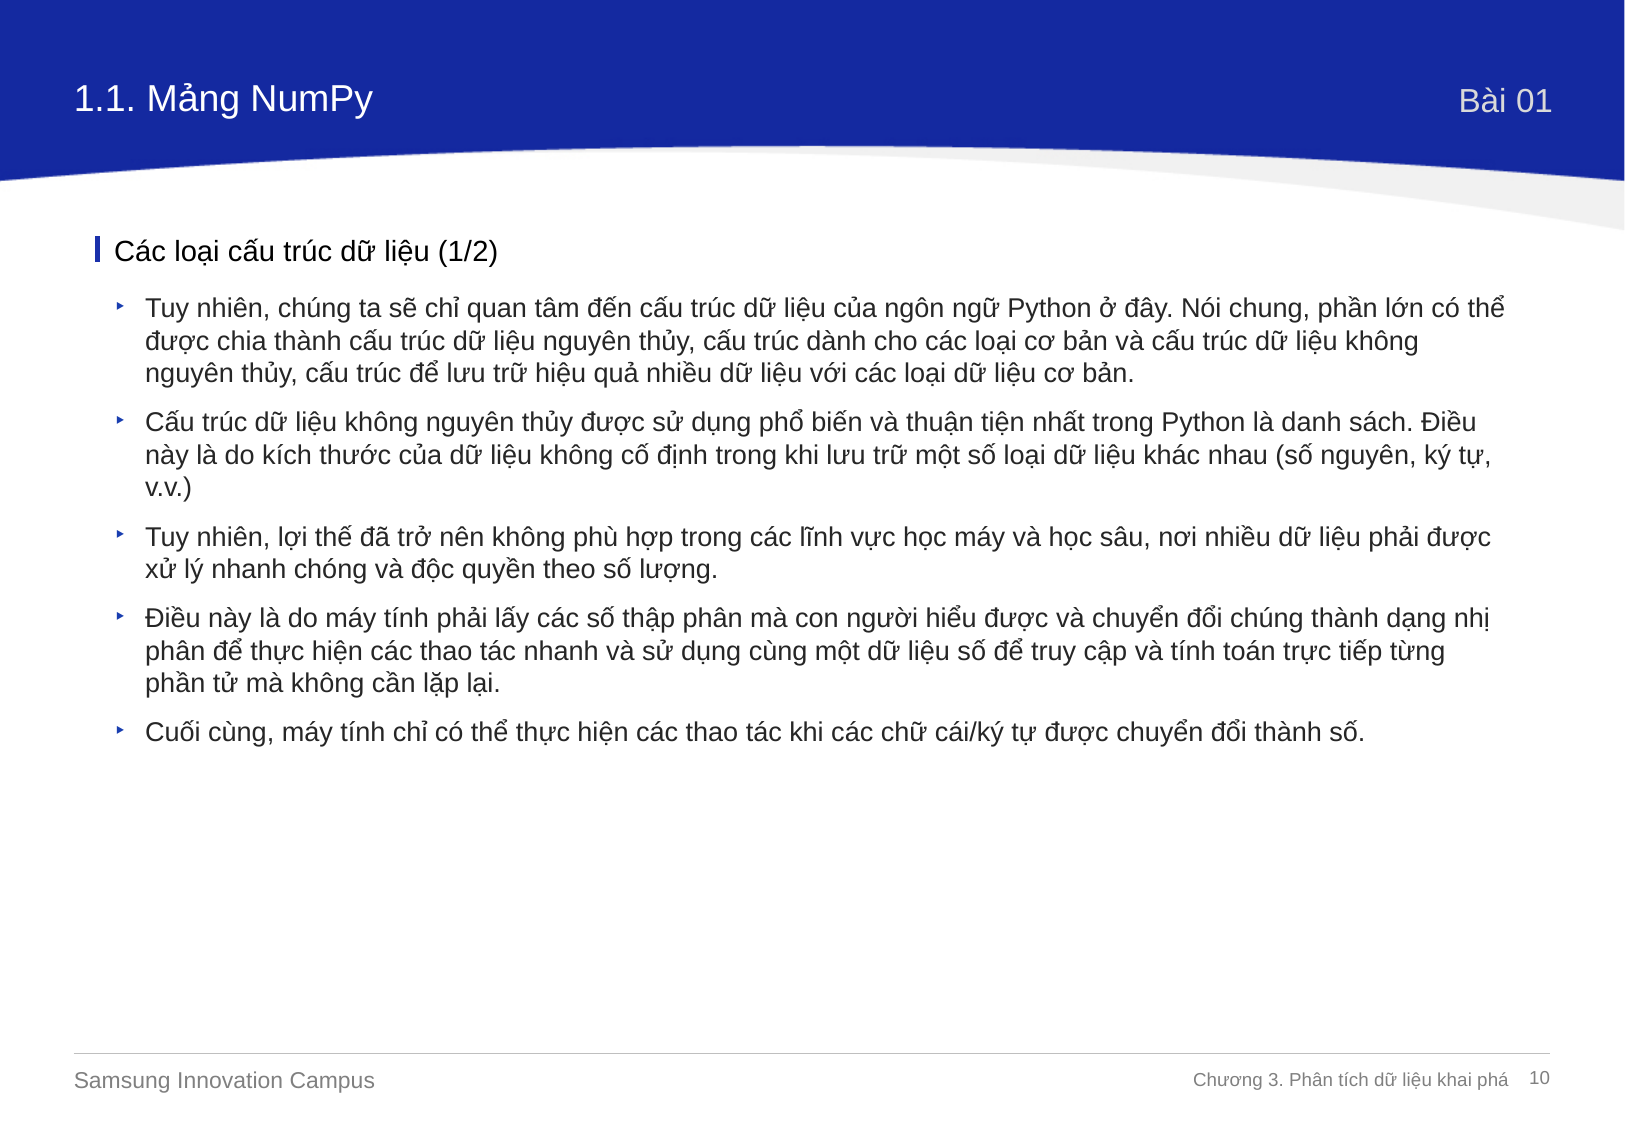

1.1. Mảng NumPy
Bài 01
Các loại cấu trúc dữ liệu (1/2)
Tuy nhiên, chúng ta sẽ chỉ quan tâm đến cấu trúc dữ liệu của ngôn ngữ Python ở đây. Nói chung, phần lớn có thể được chia thành cấu trúc dữ liệu nguyên thủy, cấu trúc dành cho các loại cơ bản và cấu trúc dữ liệu không nguyên thủy, cấu trúc để lưu trữ hiệu quả nhiều dữ liệu với các loại dữ liệu cơ bản.
Cấu trúc dữ liệu không nguyên thủy được sử dụng phổ biến và thuận tiện nhất trong Python là danh sách. Điều này là do kích thước của dữ liệu không cố định trong khi lưu trữ một số loại dữ liệu khác nhau (số nguyên, ký tự, v.v.)
Tuy nhiên, lợi thế đã trở nên không phù hợp trong các lĩnh vực học máy và học sâu, nơi nhiều dữ liệu phải được xử lý nhanh chóng và độc quyền theo số lượng.
Điều này là do máy tính phải lấy các số thập phân mà con người hiểu được và chuyển đổi chúng thành dạng nhị phân để thực hiện các thao tác nhanh và sử dụng cùng một dữ liệu số để truy cập và tính toán trực tiếp từng phần tử mà không cần lặp lại.
Cuối cùng, máy tính chỉ có thể thực hiện các thao tác khi các chữ cái/ký tự được chuyển đổi thành số.